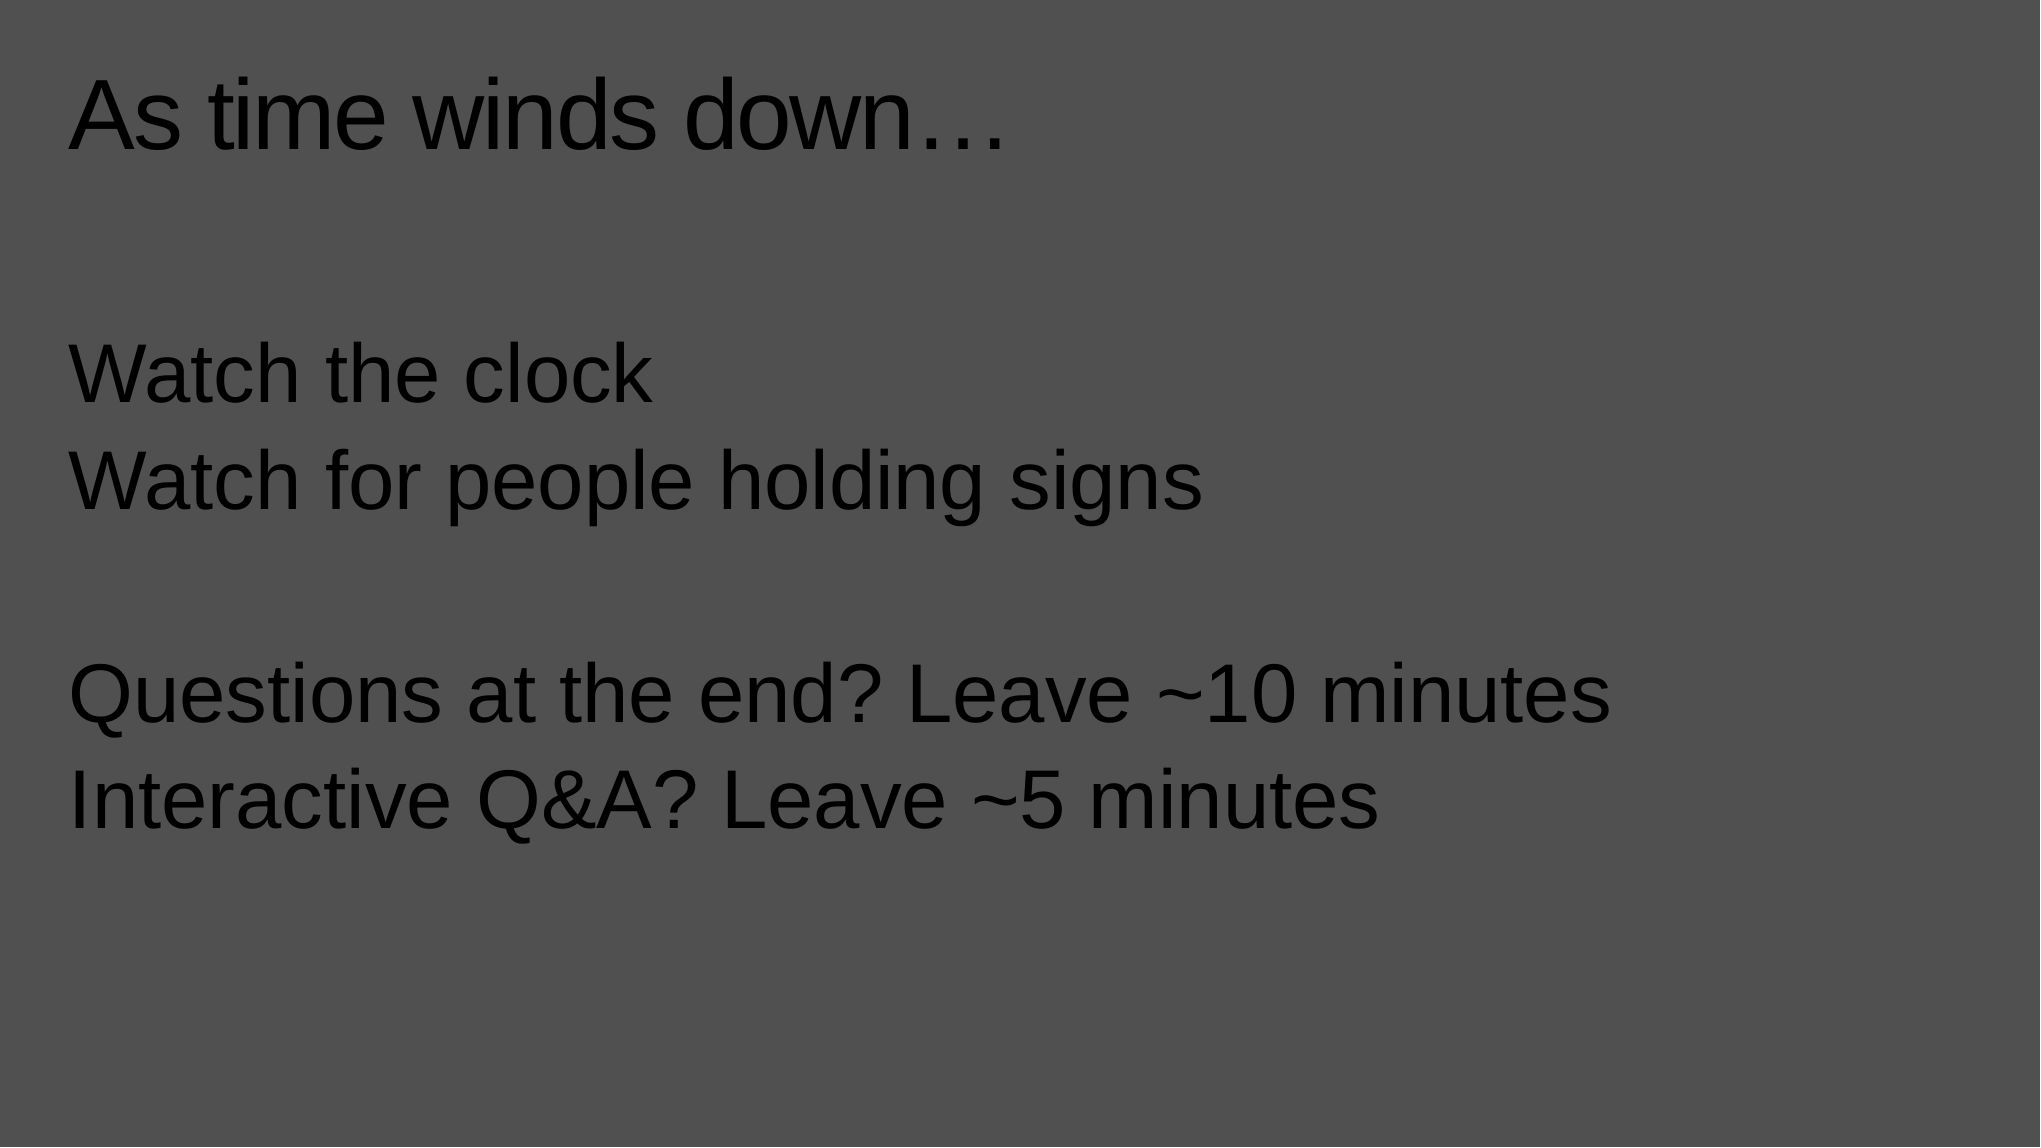

# As time winds down…

Watch the clock
Watch for people holding signs

Questions at the end? Leave ~10 minutes
Interactive Q&A? Leave ~5 minutes